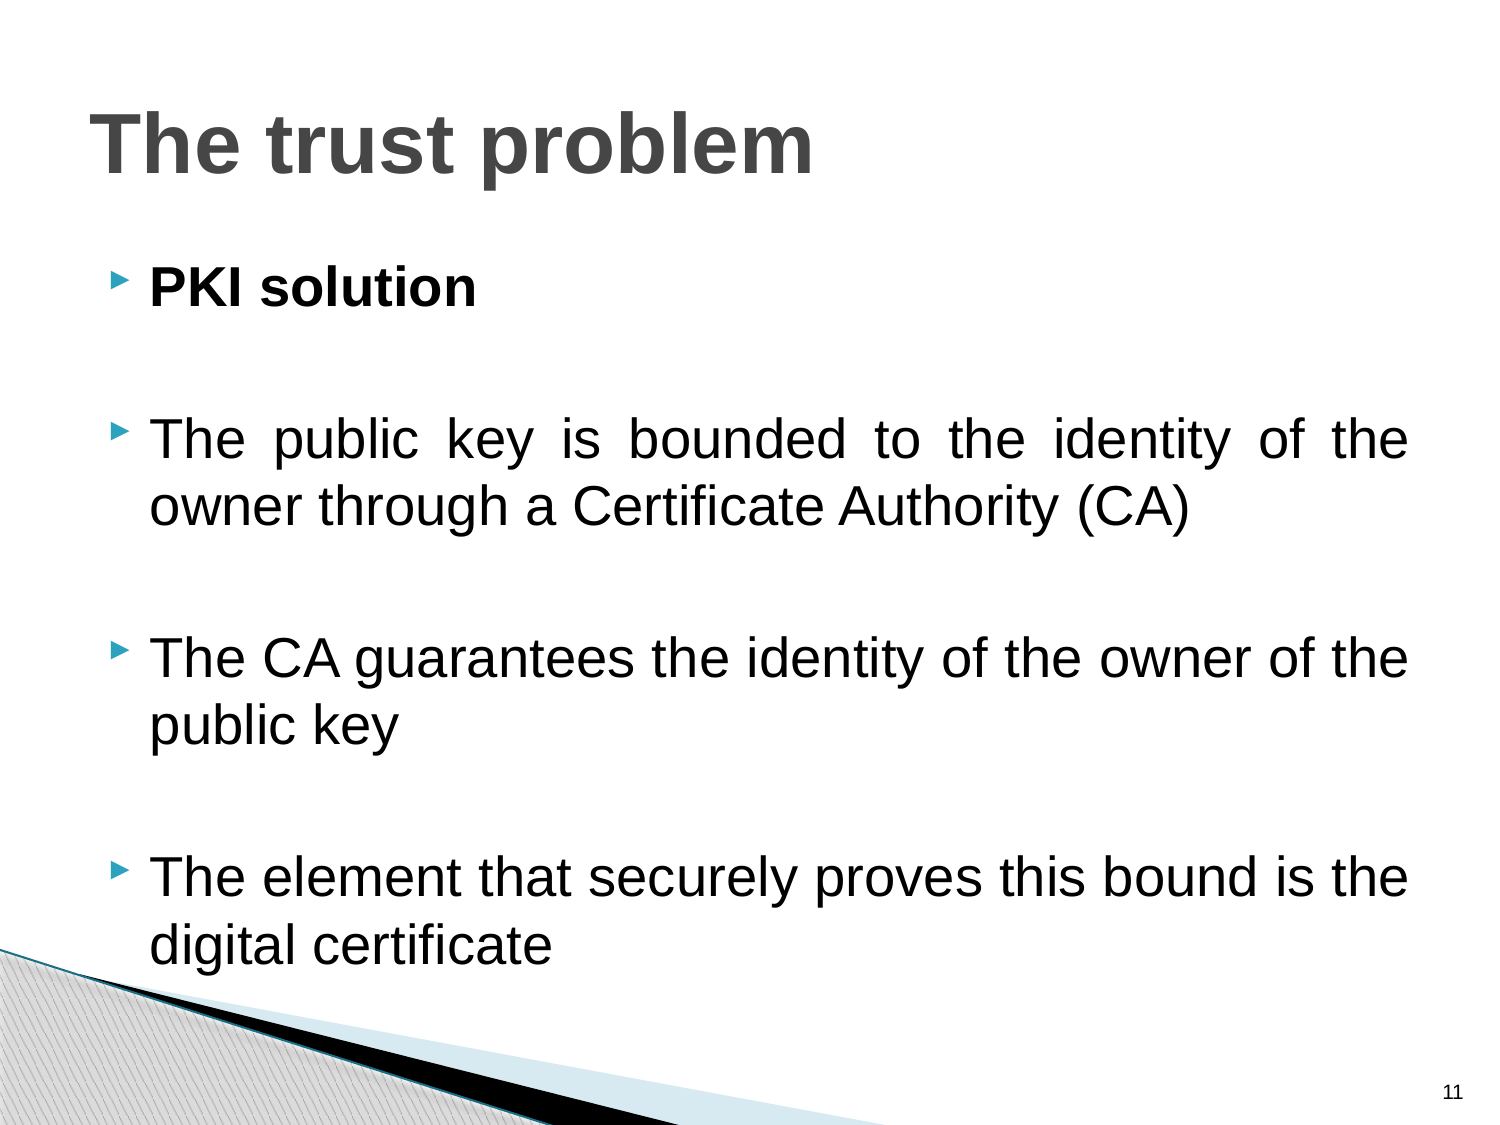

# The trust problem
PKI solution

The public key is bounded to the identity of the owner through a Certificate Authority (CA)

The CA guarantees the identity of the owner of the public key

The element that securely proves this bound is the digital certificate
11